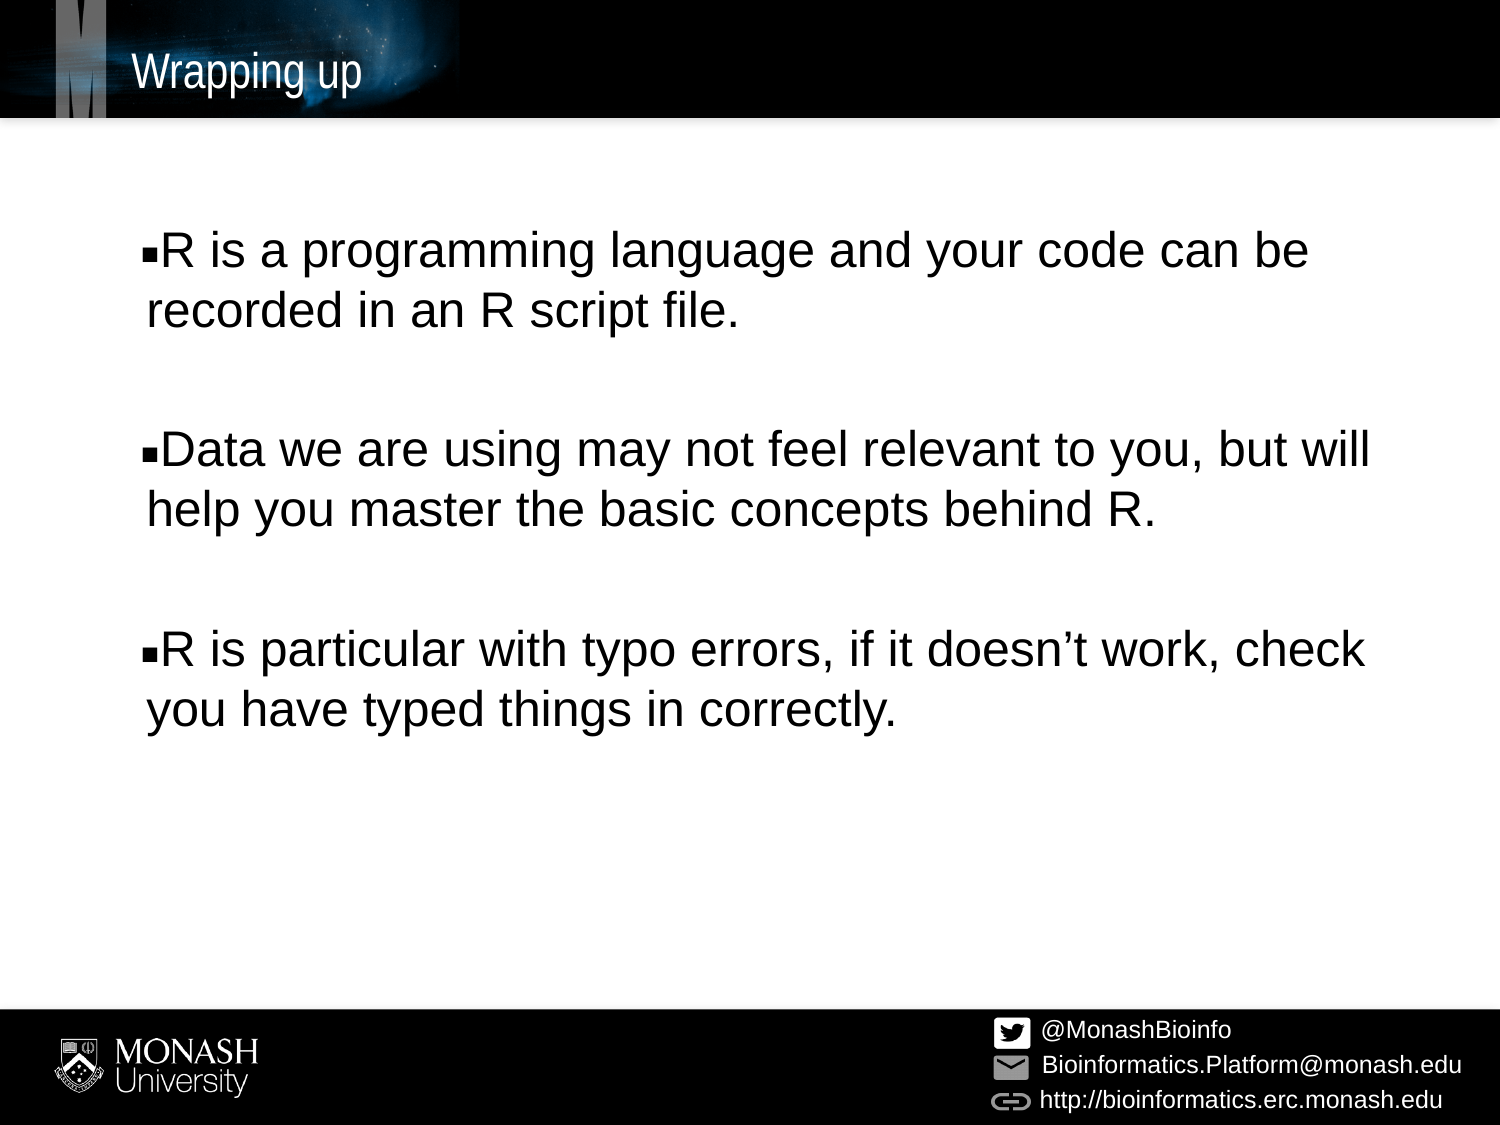

# Wrapping up
R is a programming language and your code can be recorded in an R script file.

Data we are using may not feel relevant to you, but will help you master the basic concepts behind R.

R is particular with typo errors, if it doesn’t work, check you have typed things in correctly.